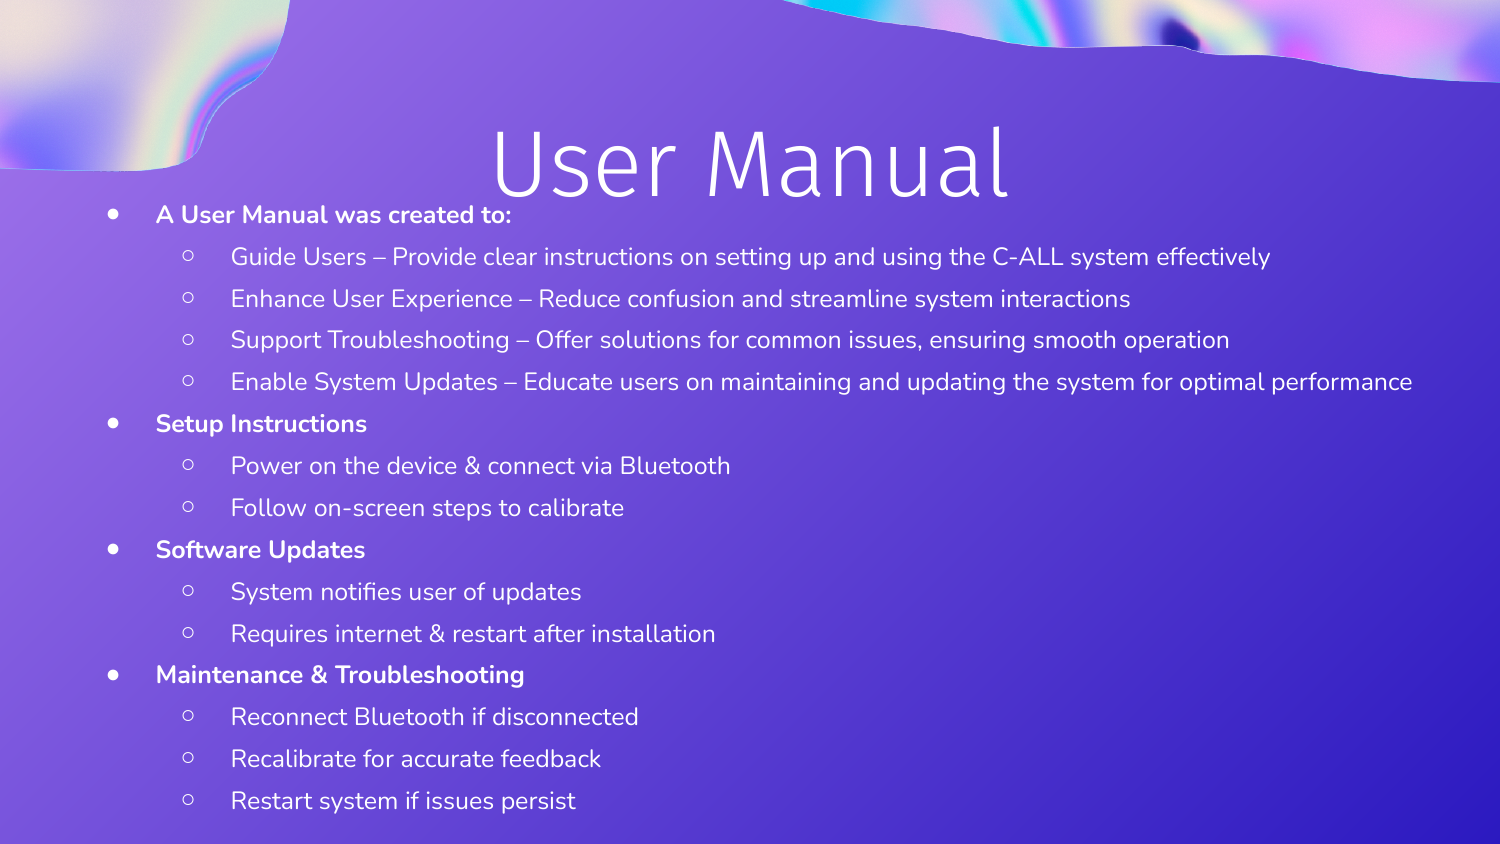

User Manual
A User Manual was created to:
Guide Users – Provide clear instructions on setting up and using the C-ALL system effectively
Enhance User Experience – Reduce confusion and streamline system interactions
Support Troubleshooting – Offer solutions for common issues, ensuring smooth operation
Enable System Updates – Educate users on maintaining and updating the system for optimal performance
Setup Instructions
Power on the device & connect via Bluetooth
Follow on-screen steps to calibrate
Software Updates
System notifies user of updates
Requires internet & restart after installation
Maintenance & Troubleshooting
Reconnect Bluetooth if disconnected
Recalibrate for accurate feedback
Restart system if issues persist